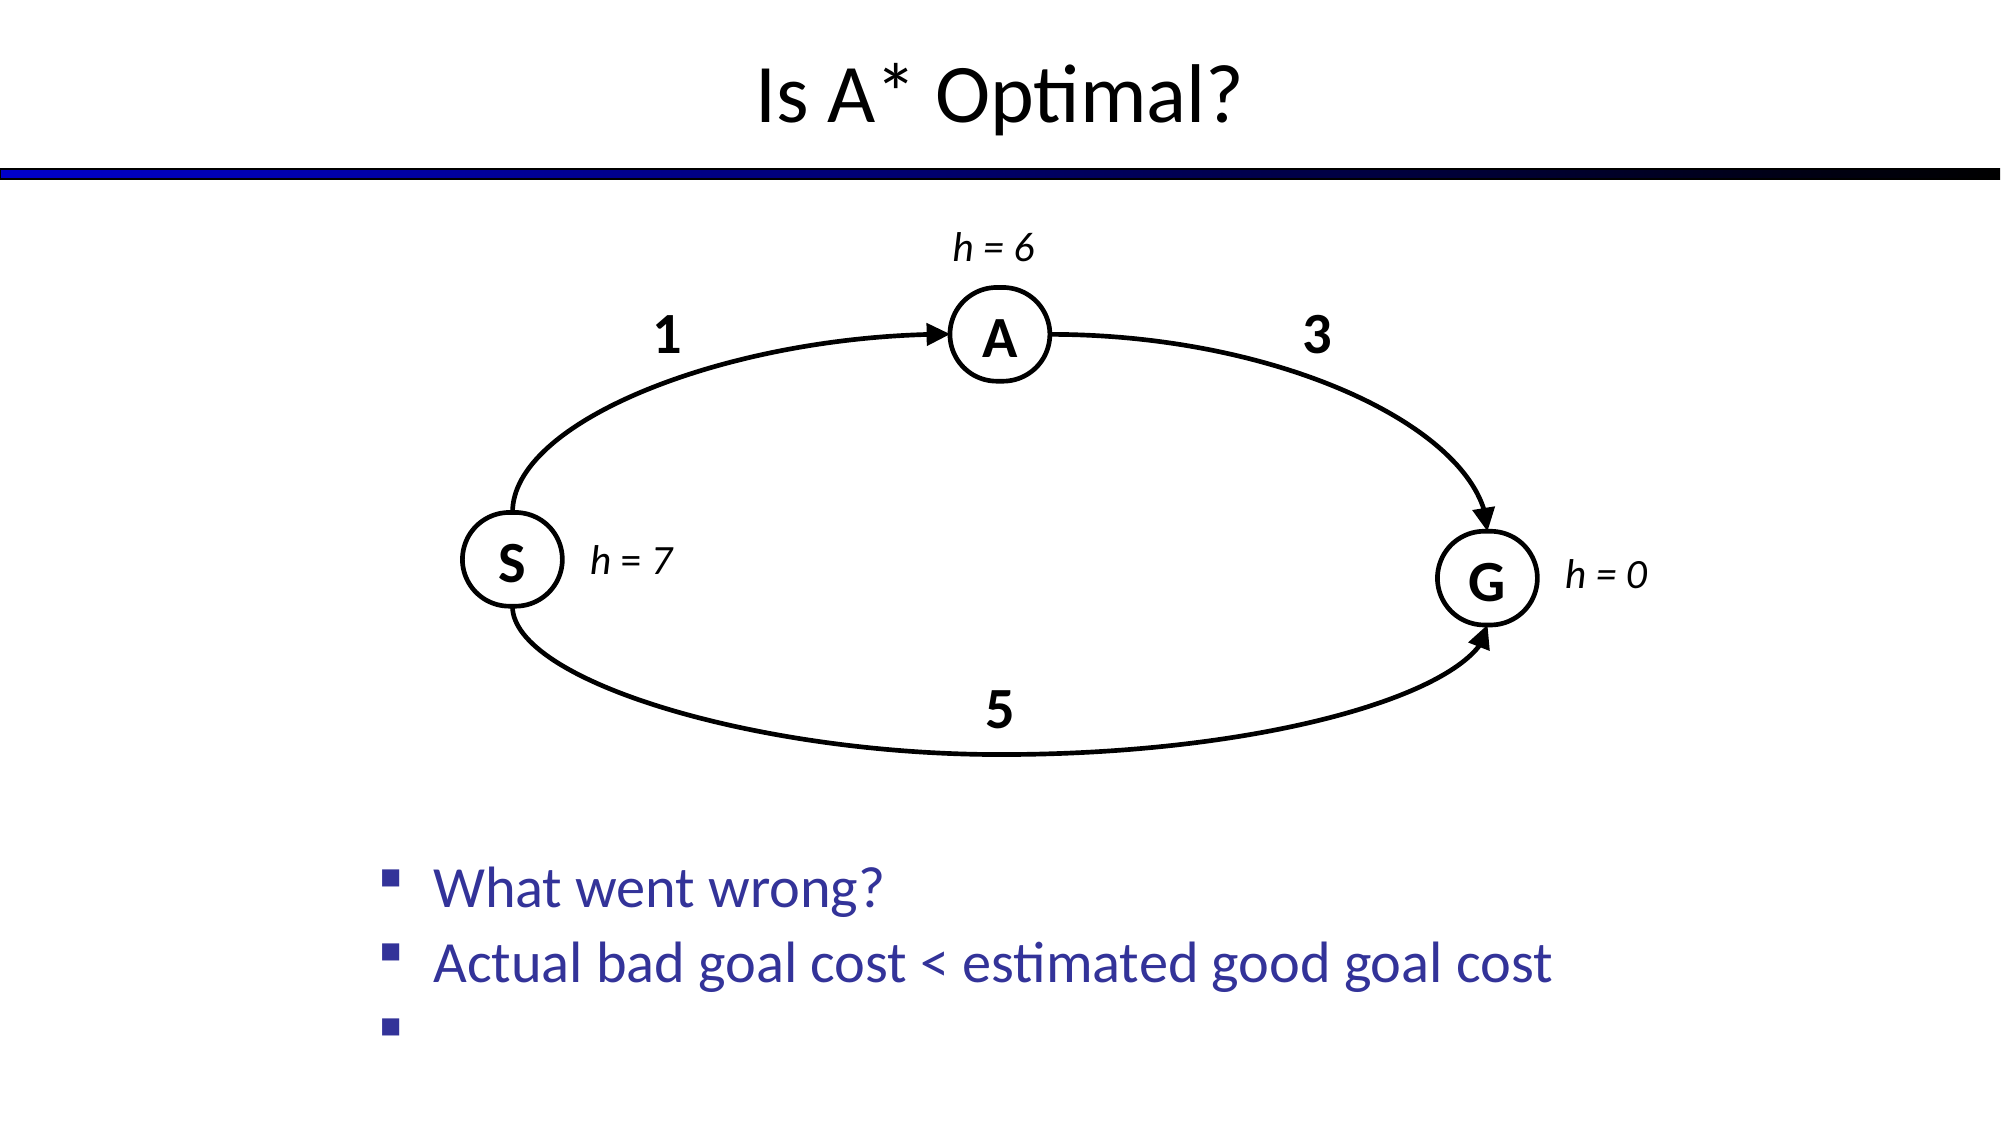

Is A* Optimal?

h = 6
1
A
3

S
h = 7
G
h = 0
5
What went wrong?
Actual bad goal cost < estimated good goal cost